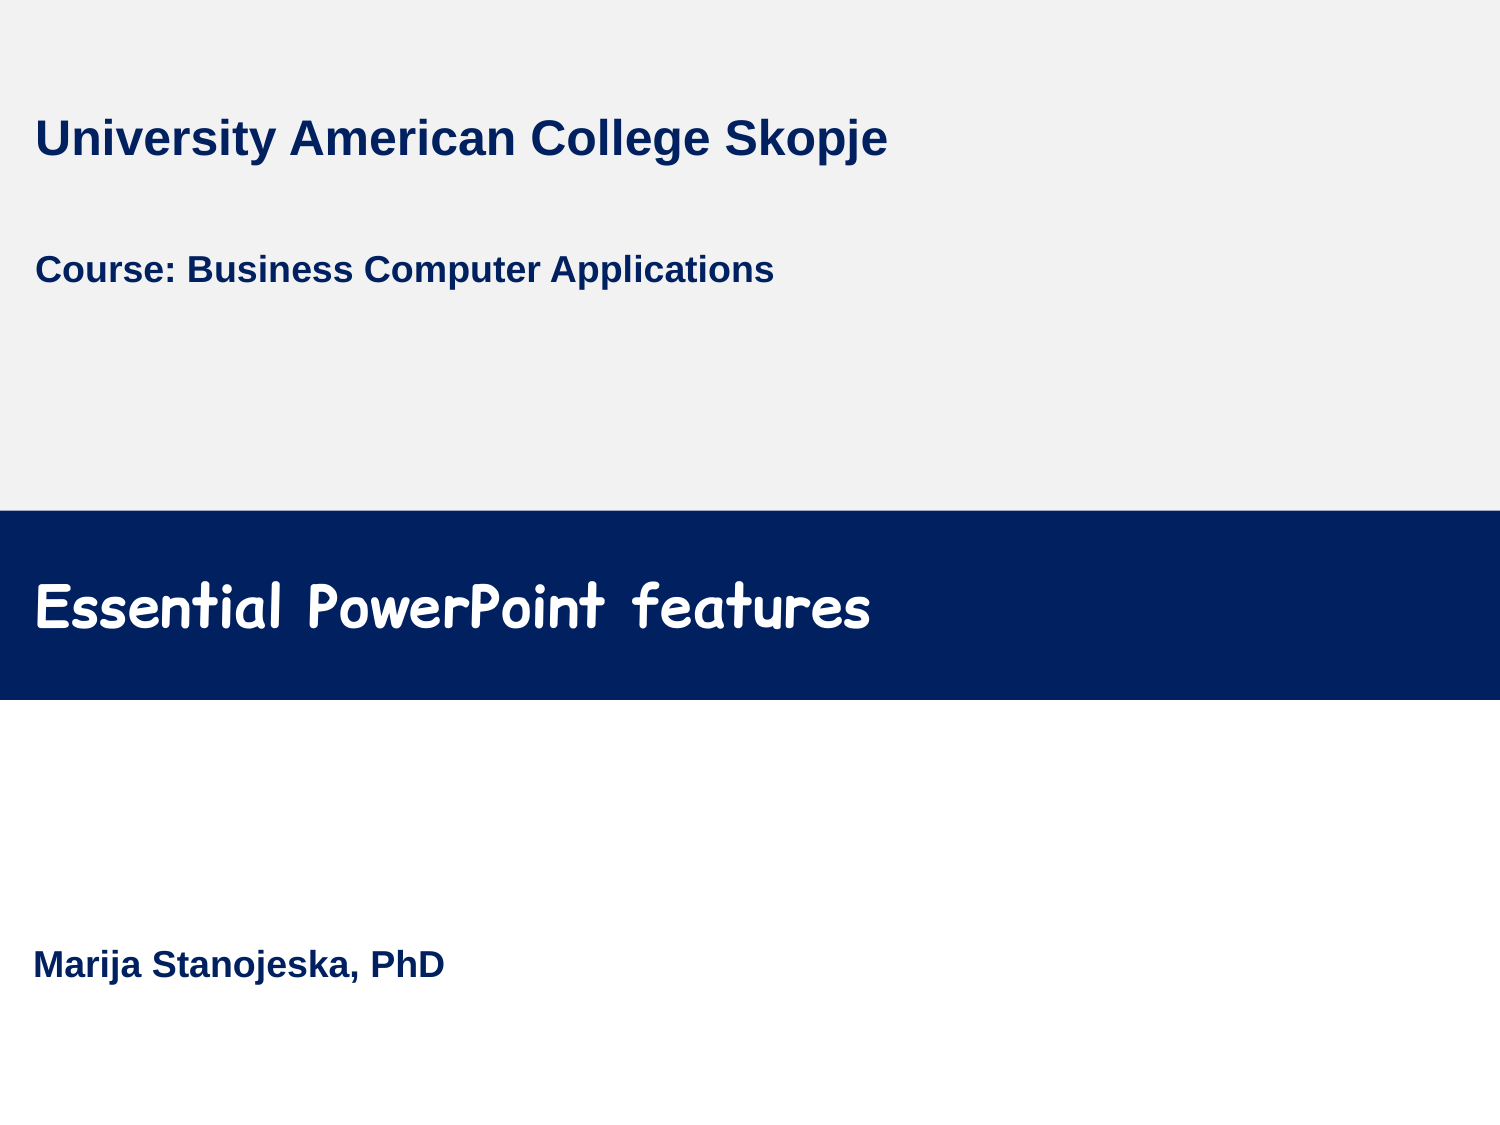

University American College Skopje
Course: Business Computer Applications

Essential PowerPoint features

Marija Stanojeska, PhD